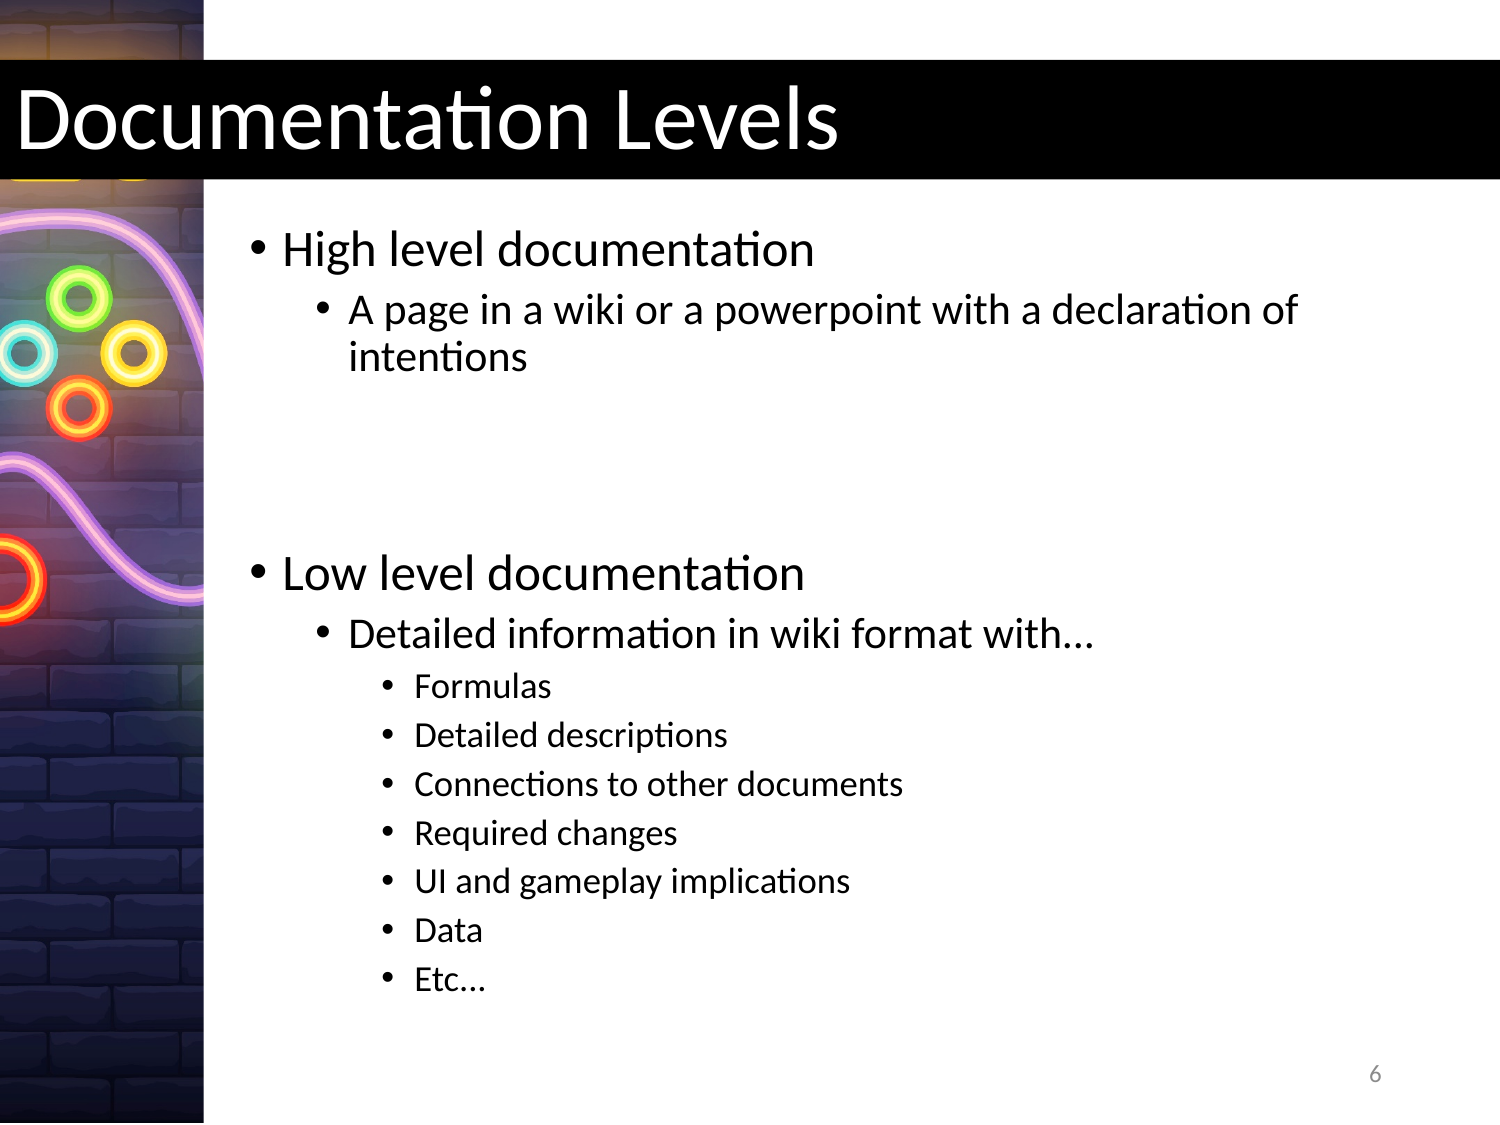

# Documentation Levels
High level documentation
A page in a wiki or a powerpoint with a declaration of intentions

Low level documentation
Detailed information in wiki format with...
Formulas
Detailed descriptions
Connections to other documents
Required changes
UI and gameplay implications
Data
Etc...
6